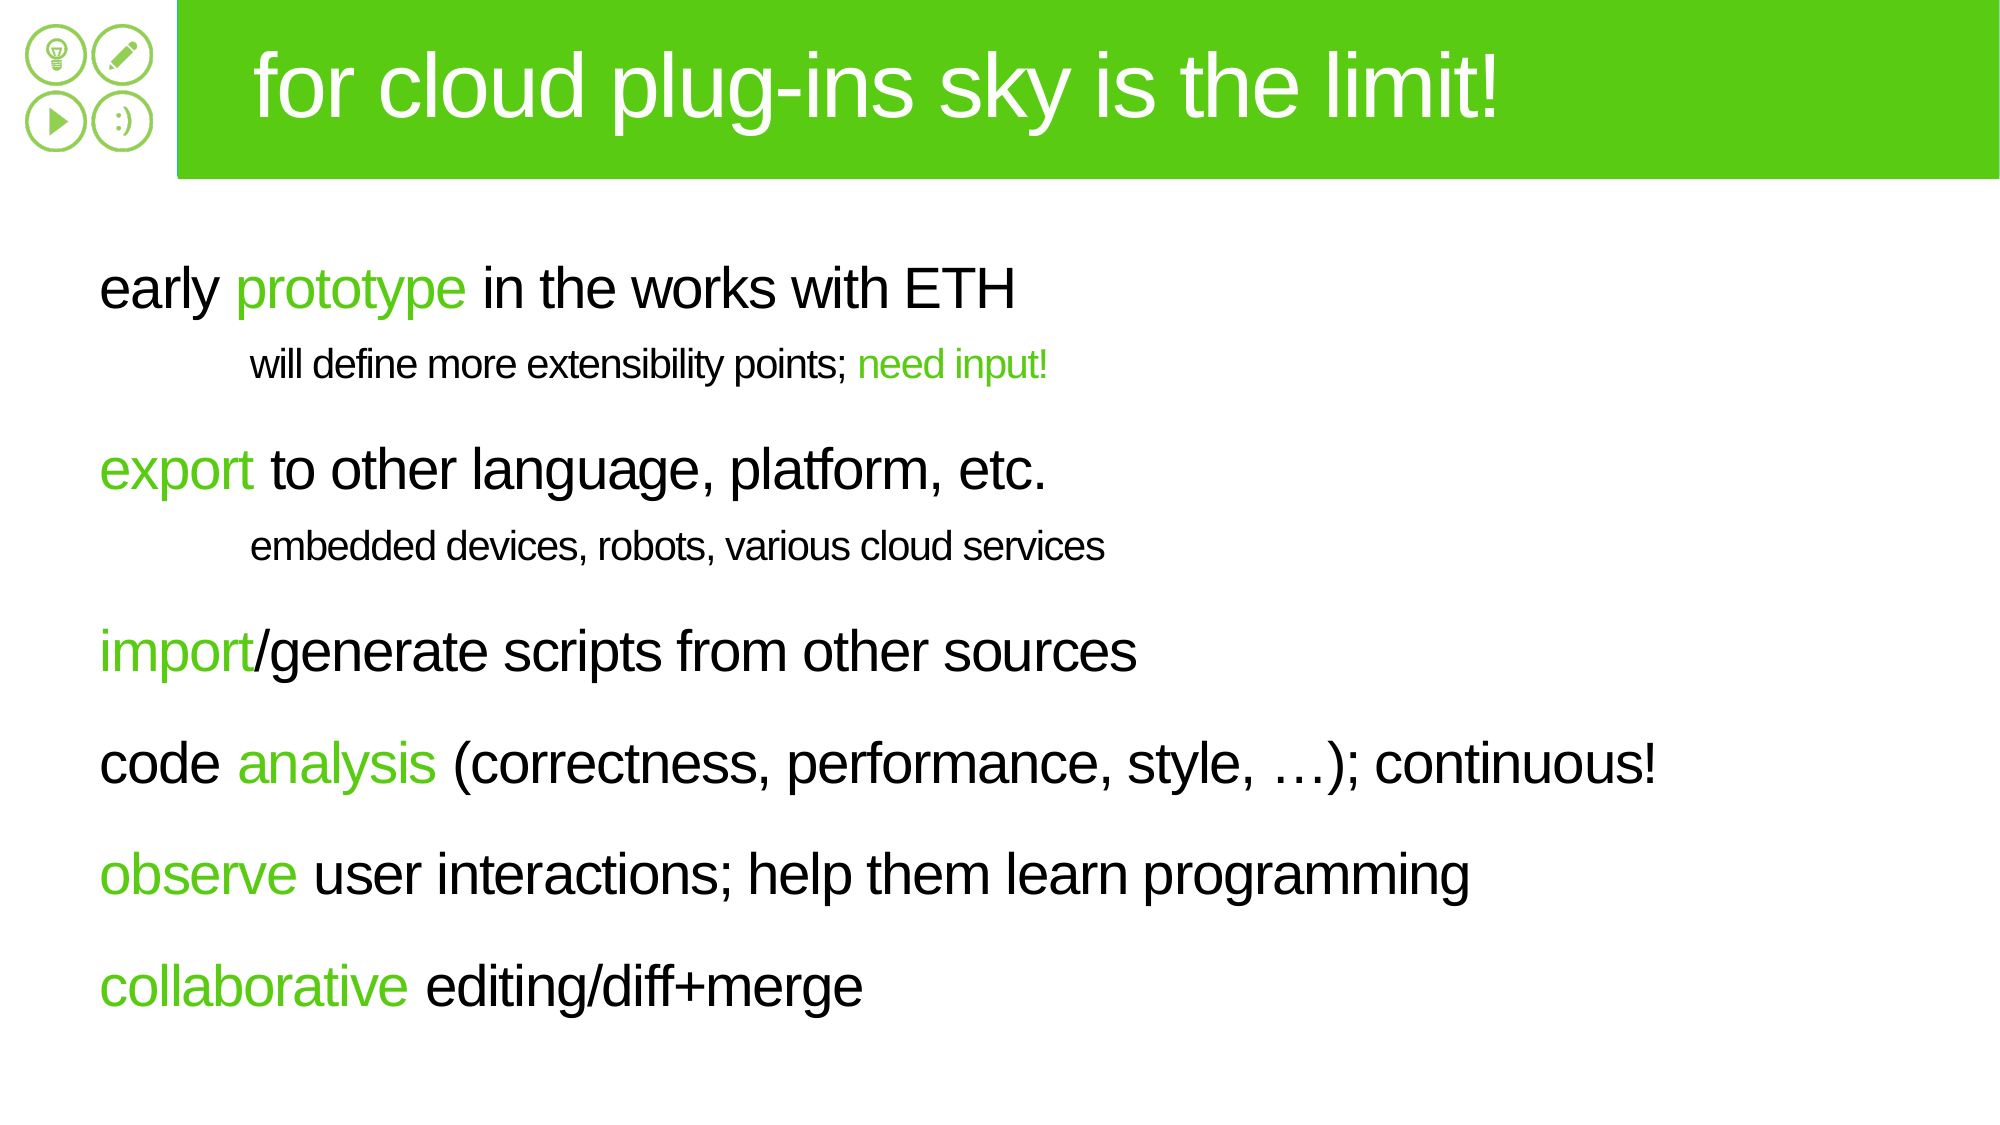

# for cloud plug-ins sky is the limit!
early prototype in the works with ETH
	will define more extensibility points; need input!
export to other language, platform, etc.
	embedded devices, robots, various cloud services
import/generate scripts from other sources
code analysis (correctness, performance, style, …); continuous!
observe user interactions; help them learn programming
collaborative editing/diff+merge